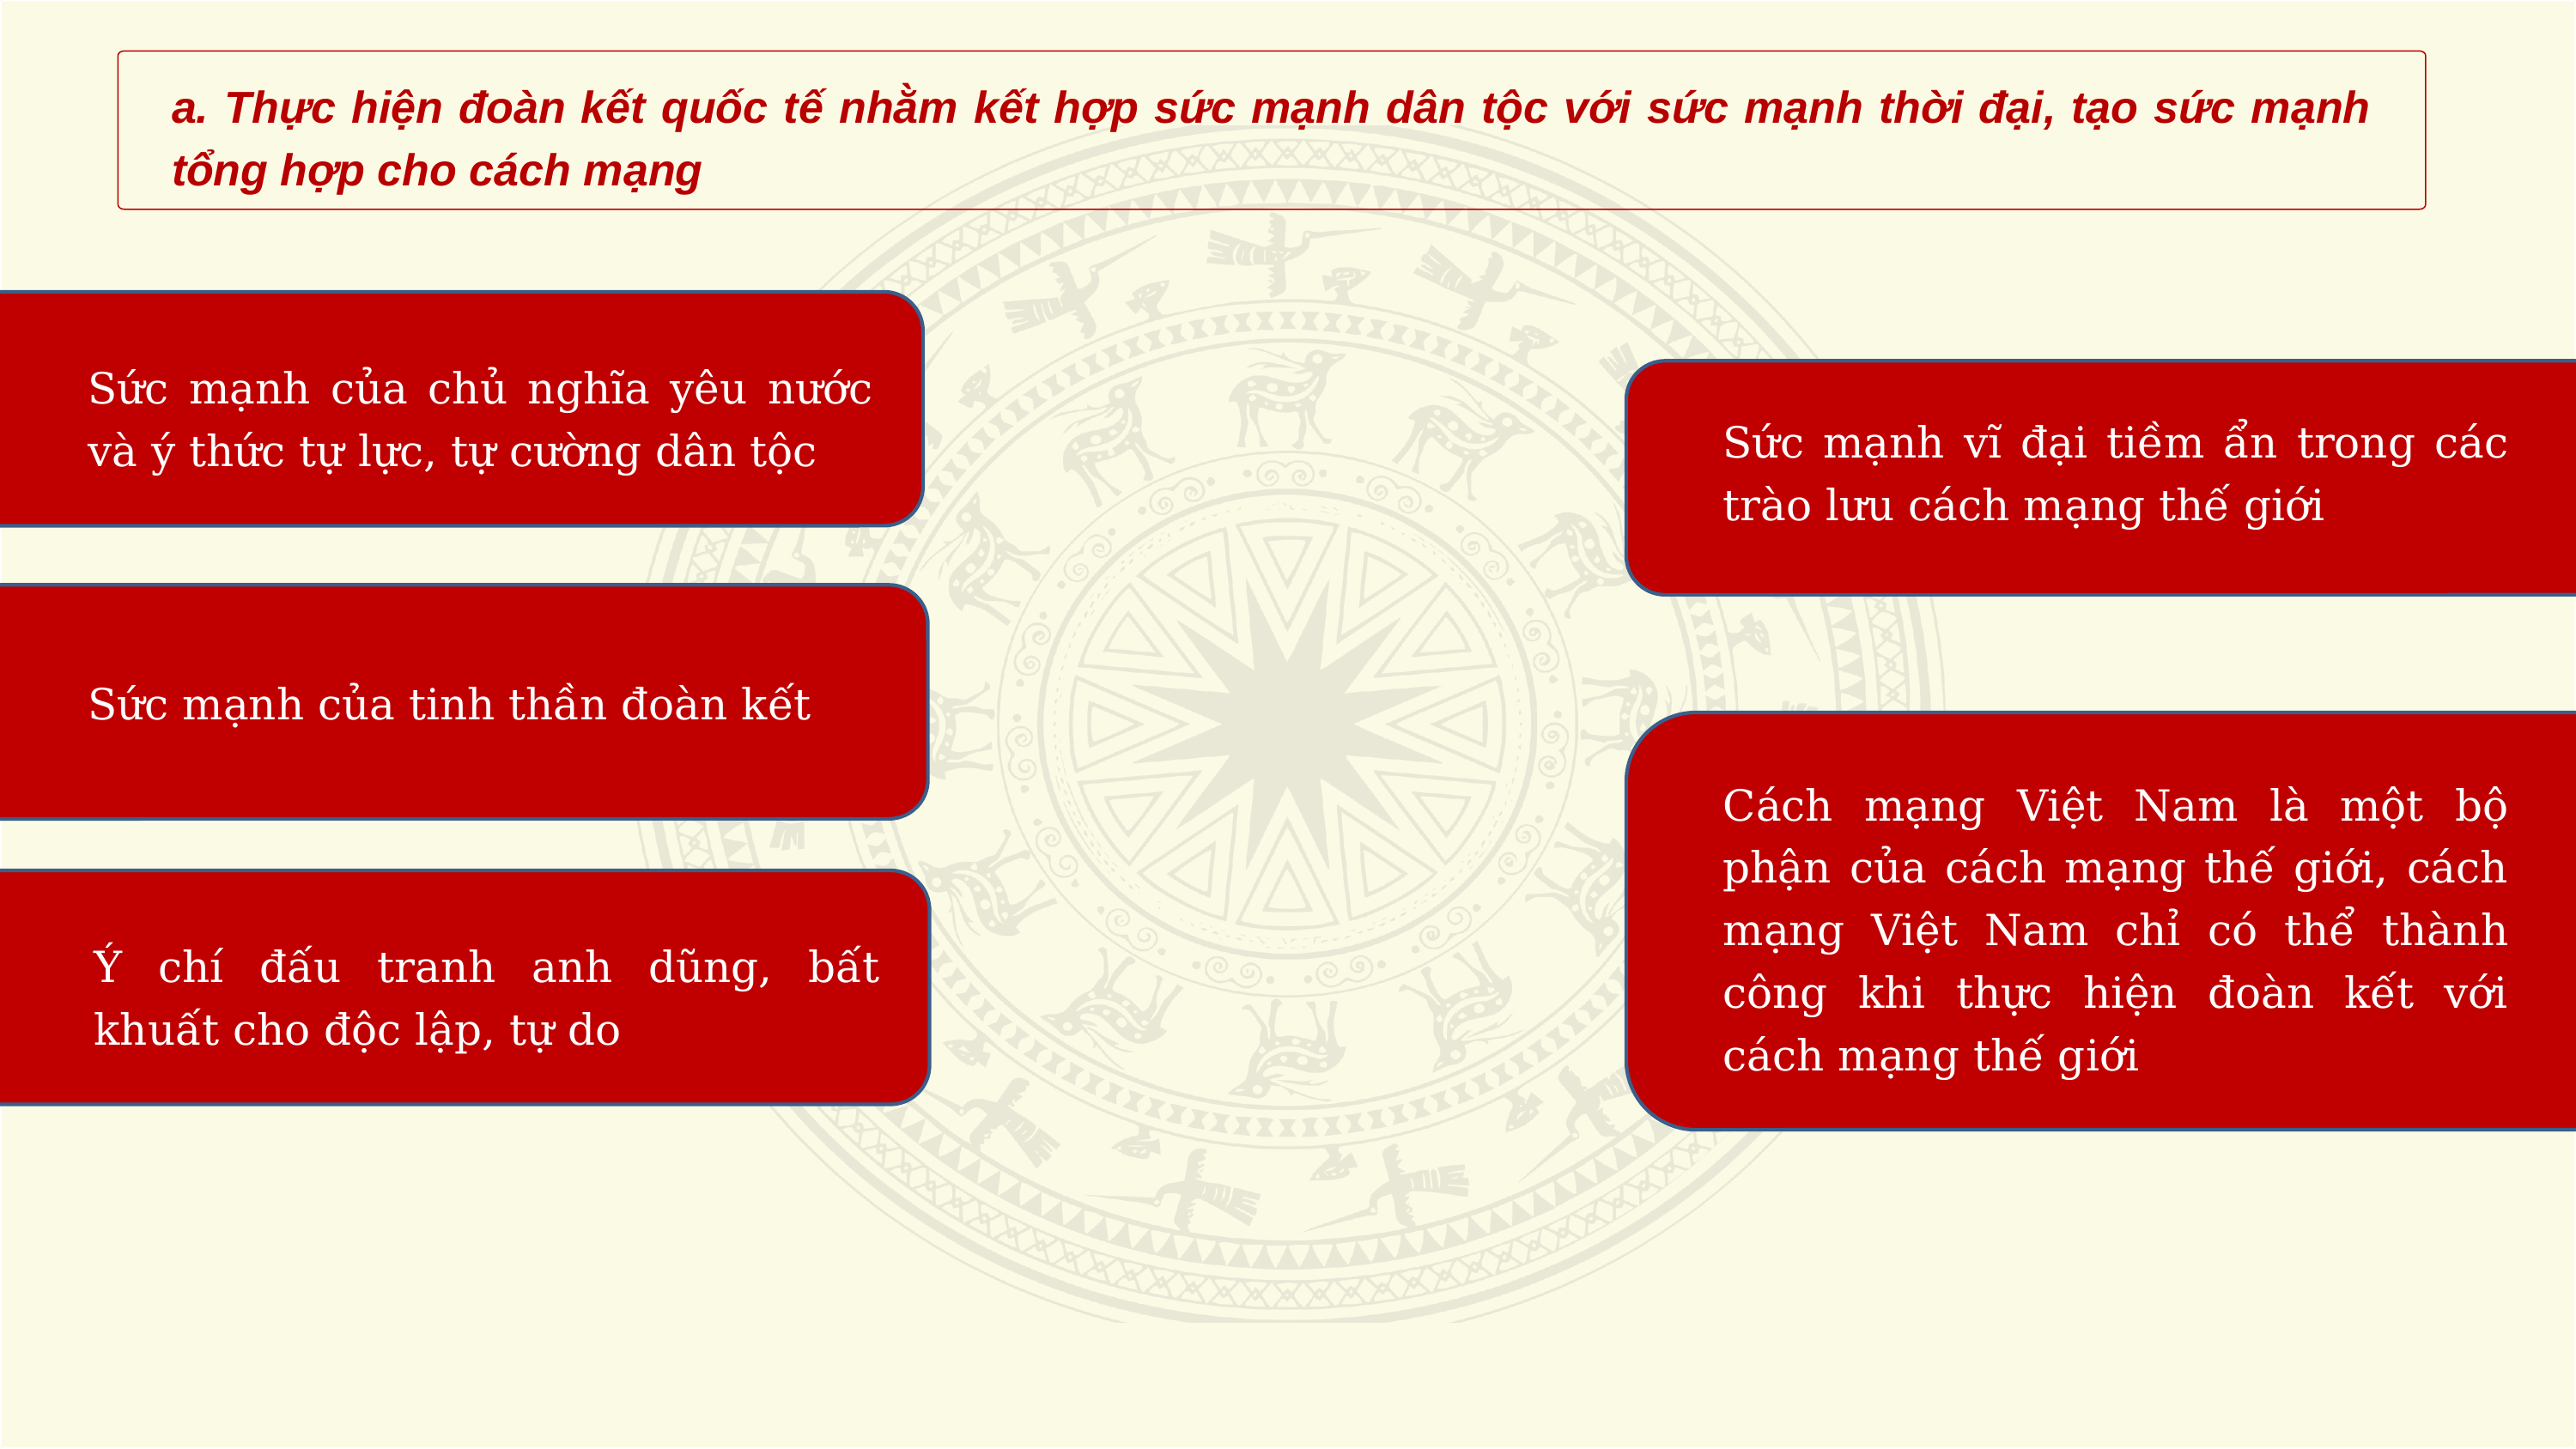

a. Thực hiện đoàn kết quốc tế nhằm kết hợp sức mạnh dân tộc với sức mạnh thời đại, tạo sức mạnh tổng hợp cho cách mạng

Sức mạnh của chủ nghĩa yêu nước và ý thức tự lực, tự cường dân tộc

Sức mạnh vĩ đại tiềm ẩn trong các trào lưu cách mạng thế giới

Sức mạnh của tinh thần đoàn kết

Cách mạng Việt Nam là một bộ phận của cách mạng thế giới, cách mạng Việt Nam chỉ có thể thành công khi thực hiện đoàn kết với cách mạng thế giới

Ý chí đấu tranh anh dũng, bất khuất cho độc lập, tự do